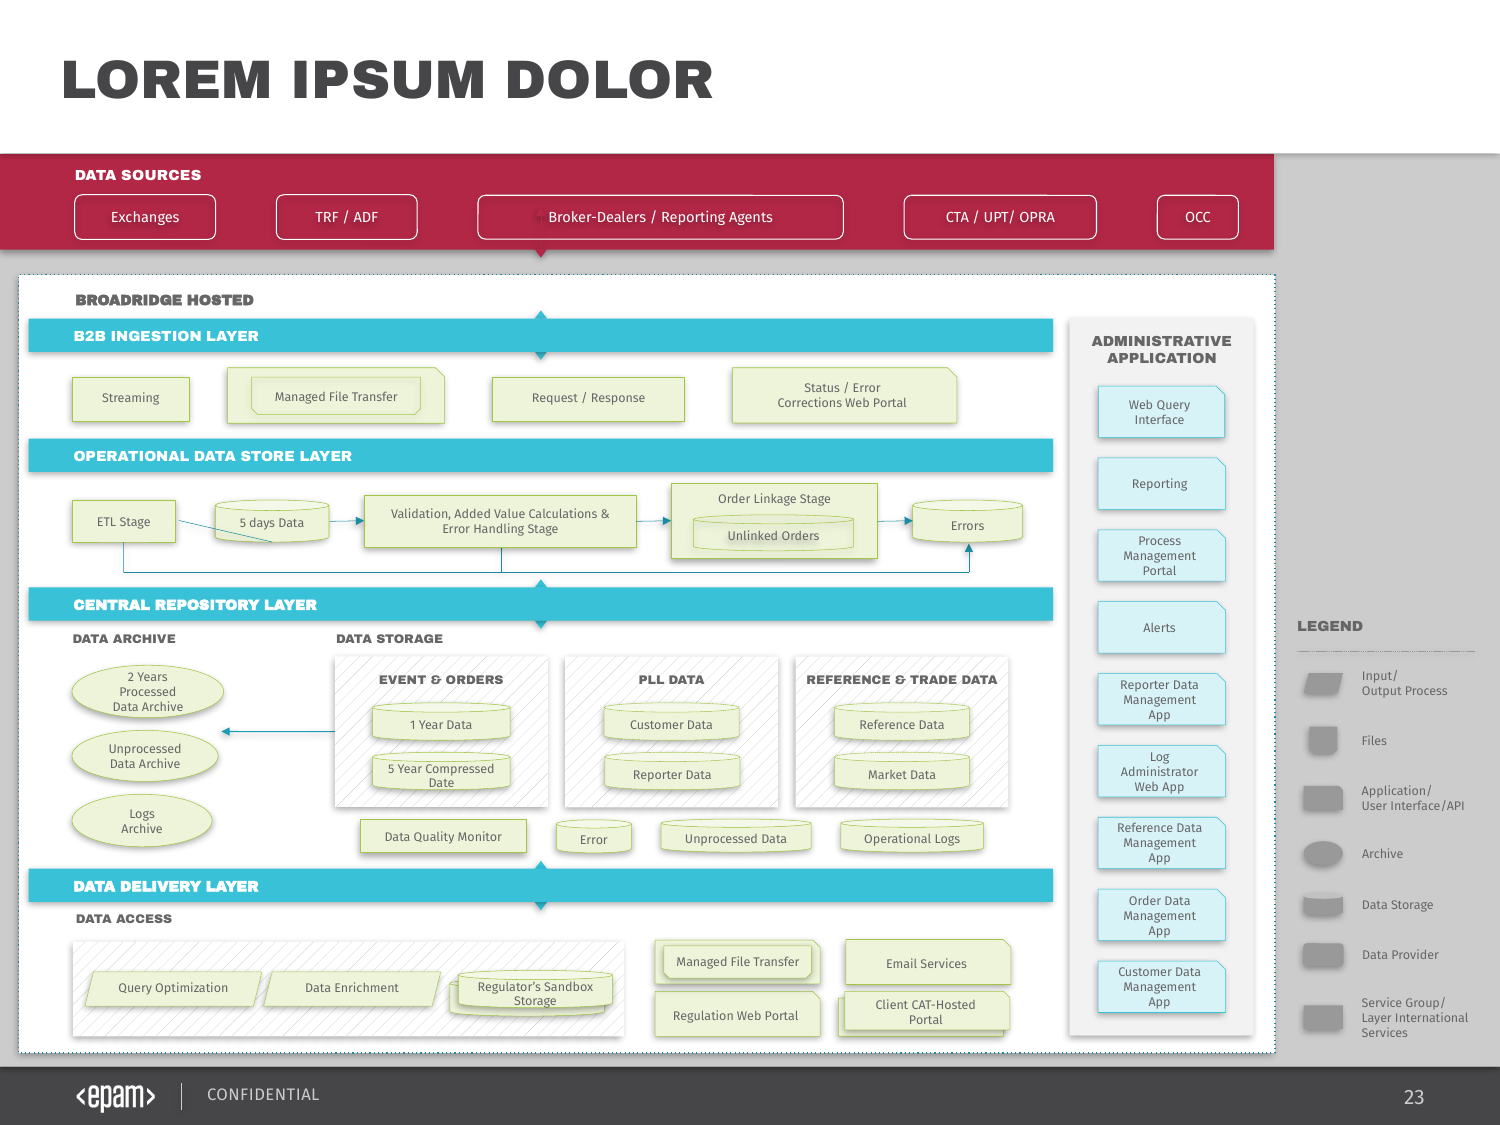

LOREM IPSUM DOLOR

DATA SOURCES
Exchanges
TRF / ADF
Broker-Dealers / Reporting Agents
CTA / UPT/ OPRA
OCC

BROADRIDGE HOSTED
B2B INGESTION LAYER

ADMINISTRATIVE APPLICATION
Web Query
Interface
Reporting
Process Management Portal
Alerts
Reporter Data Management App
Log Administrator Web App
Reference Data Management App
Order Data Management App
Customer Data Management App

Status / Error
Corrections Web Portal
Streaming
Request / Response

Managed File Transfer
OPERATIONAL DATA STORE LAYER
Order Linkage Stage
Validation, Added Value Calculations & Error Handling Stage
ETL Stage
5 days Data
Errors
Unlinked Orders

CENTRAL REPOSITORY LAYER
LEGEND
Input/
Output Process

Files
Application/
User Interface/API

Archive

Data Storage

Data Provider
Service Group/
Layer International Services

DATA ARCHIVE
2 Years Processed
Data Archive
Unprocessed Data Archive
Logs Archive
DATA STORAGE

EVENT & ORDERS
1 Year Data
5 Year Compressed Date

PLL DATA
Customer Data
Reporter Data

REFERENCE & TRADE DATA
Reference Data
Market Data
Unprocessed Data
Operational Logs
Data Quality Monitor
Error
DATA DELIVERY LAYER
DATA ACCESS

Regulator’s Sandbox Storage
Query Optimization
Data Enrichment

Email Services

Managed File Transfer
Regulation Web Portal
Client CAT-Hosted Portal